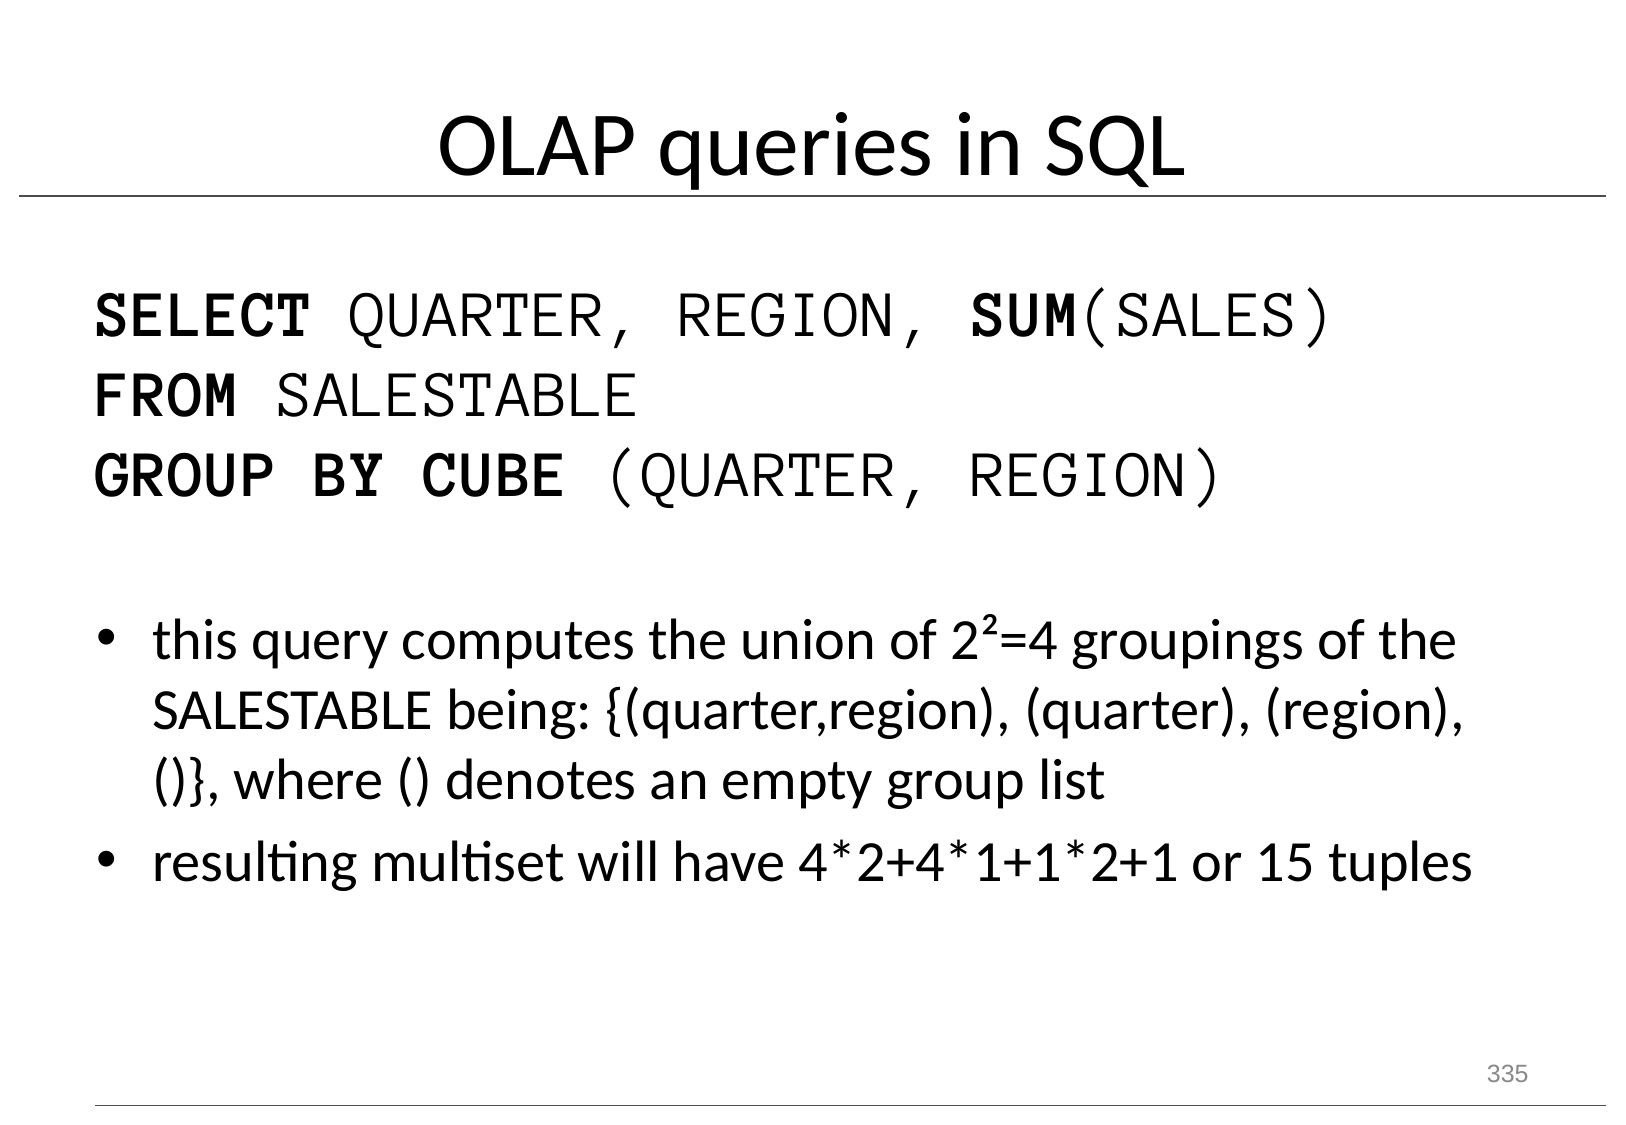

# OLAP queries in SQL
SELECT QUARTER, REGION, SUM(SALES)
FROM SALESTABLE
GROUP BY CUBE (QUARTER, REGION)
this query computes the union of 2²=4 groupings of the SALESTABLE being: {(quarter,region), (quarter), (region), ()}, where () denotes an empty group list
resulting multiset will have 4*2+4*1+1*2+1 or 15 tuples
335